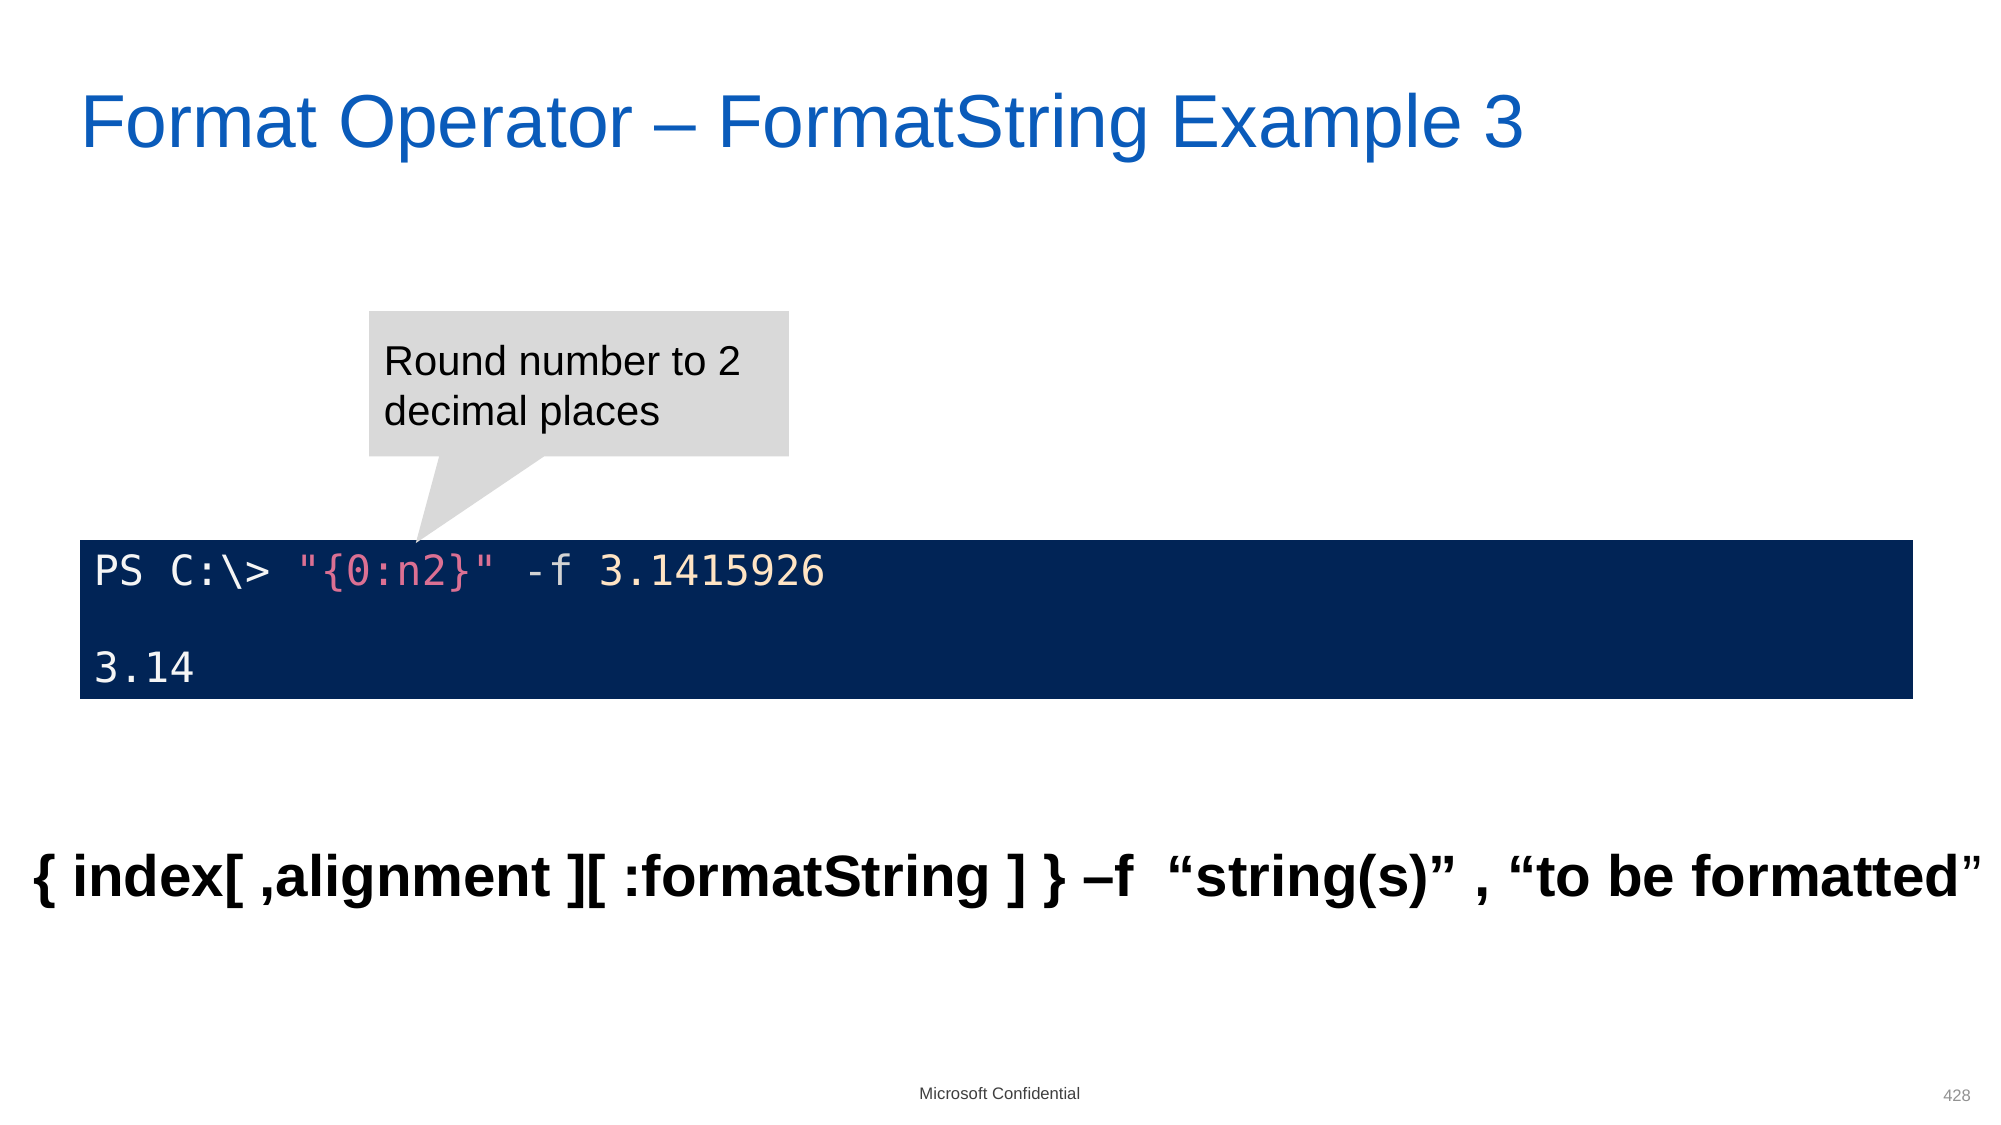

# Format Operator – FormatString Example 3
Round number to 2 decimal places
| PS C:\> "{0:n2}" -f 3.1415926 3.14 |
| --- |
{ index[ ,alignment ][ :formatString ] } –f  “string(s)” , “to be formatted”
428